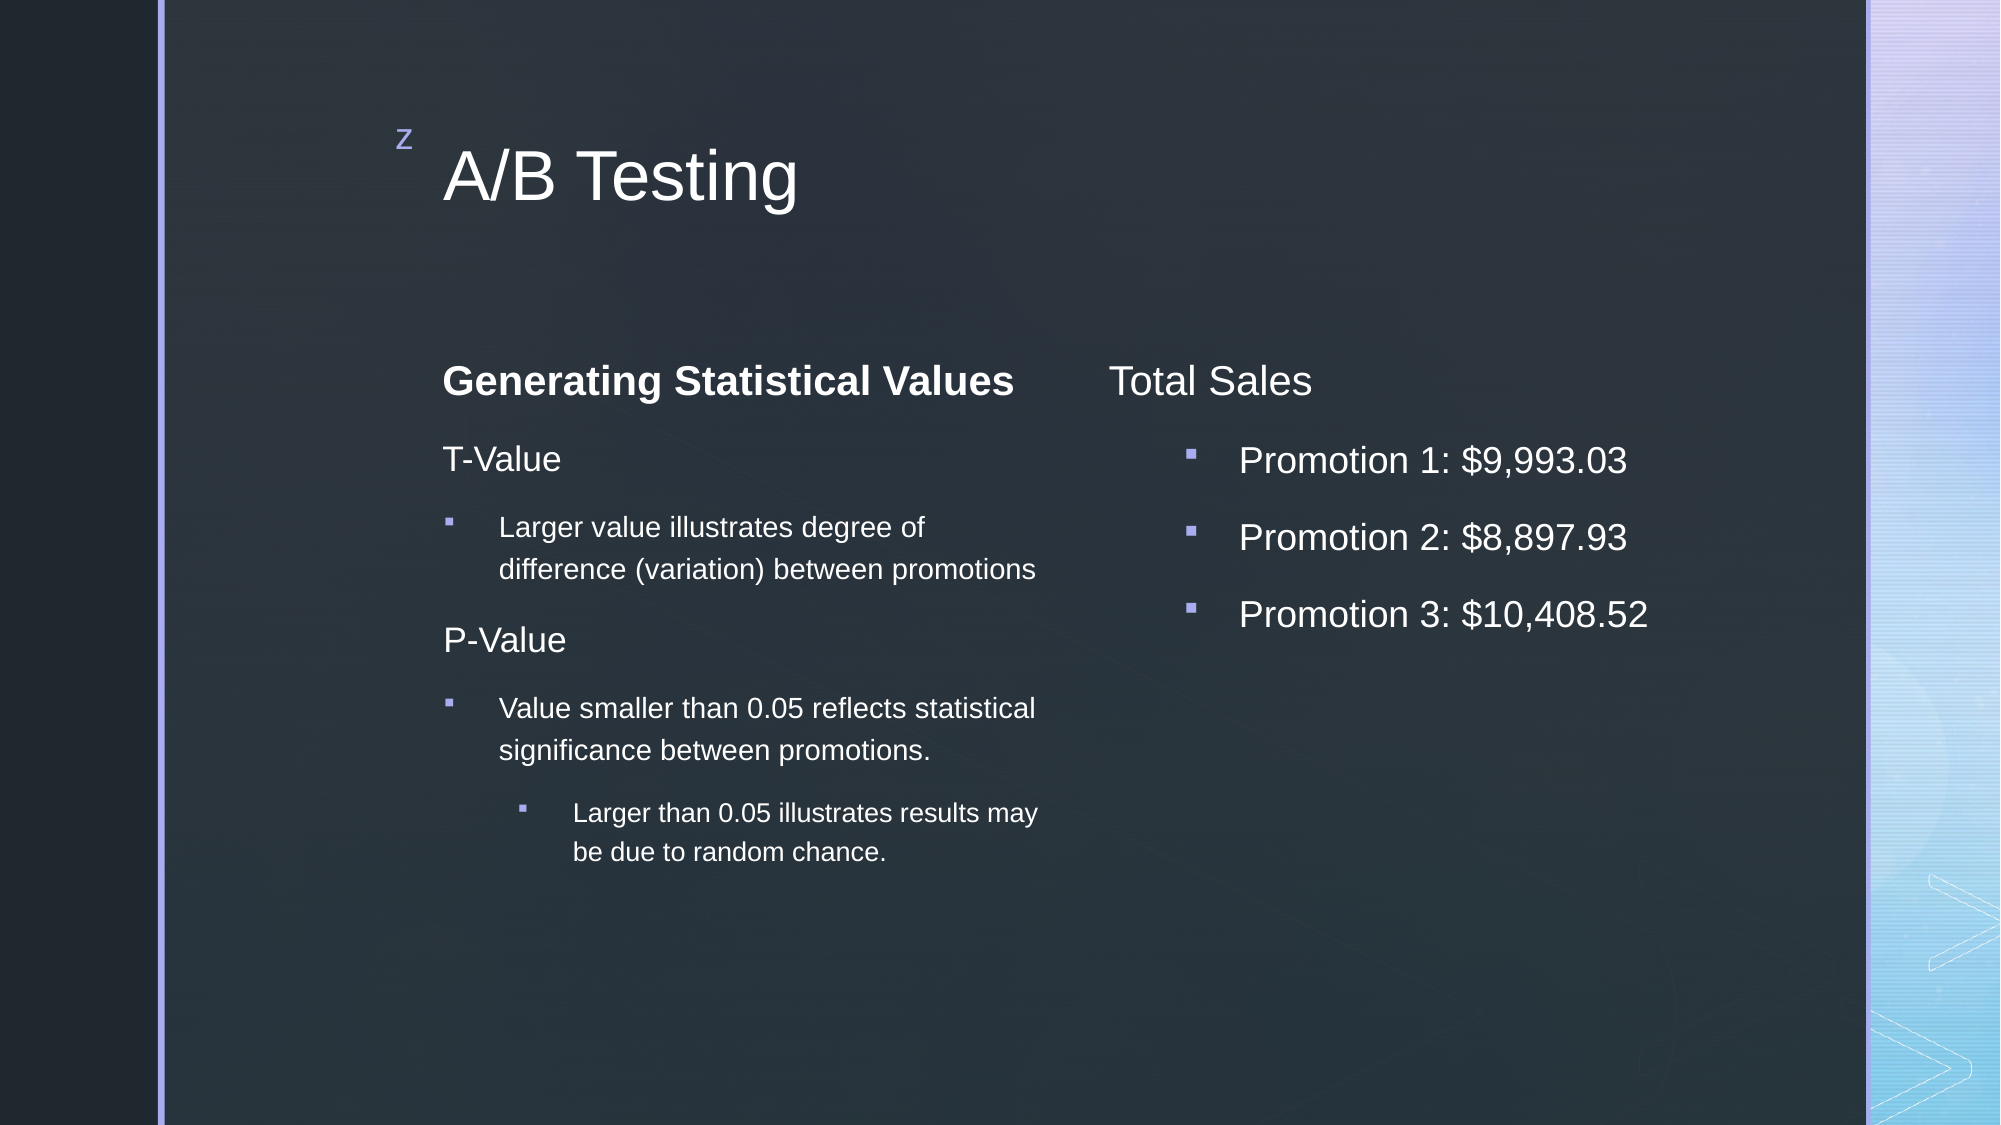

# A/B Testing
Total Sales
Promotion 1: $9,993.03
Promotion 2: $8,897.93
Promotion 3: $10,408.52
Generating Statistical Values
T-Value
Larger value illustrates degree of difference (variation) between promotions
P-Value
Value smaller than 0.05 reflects statistical significance between promotions.
Larger than 0.05 illustrates results may be due to random chance.